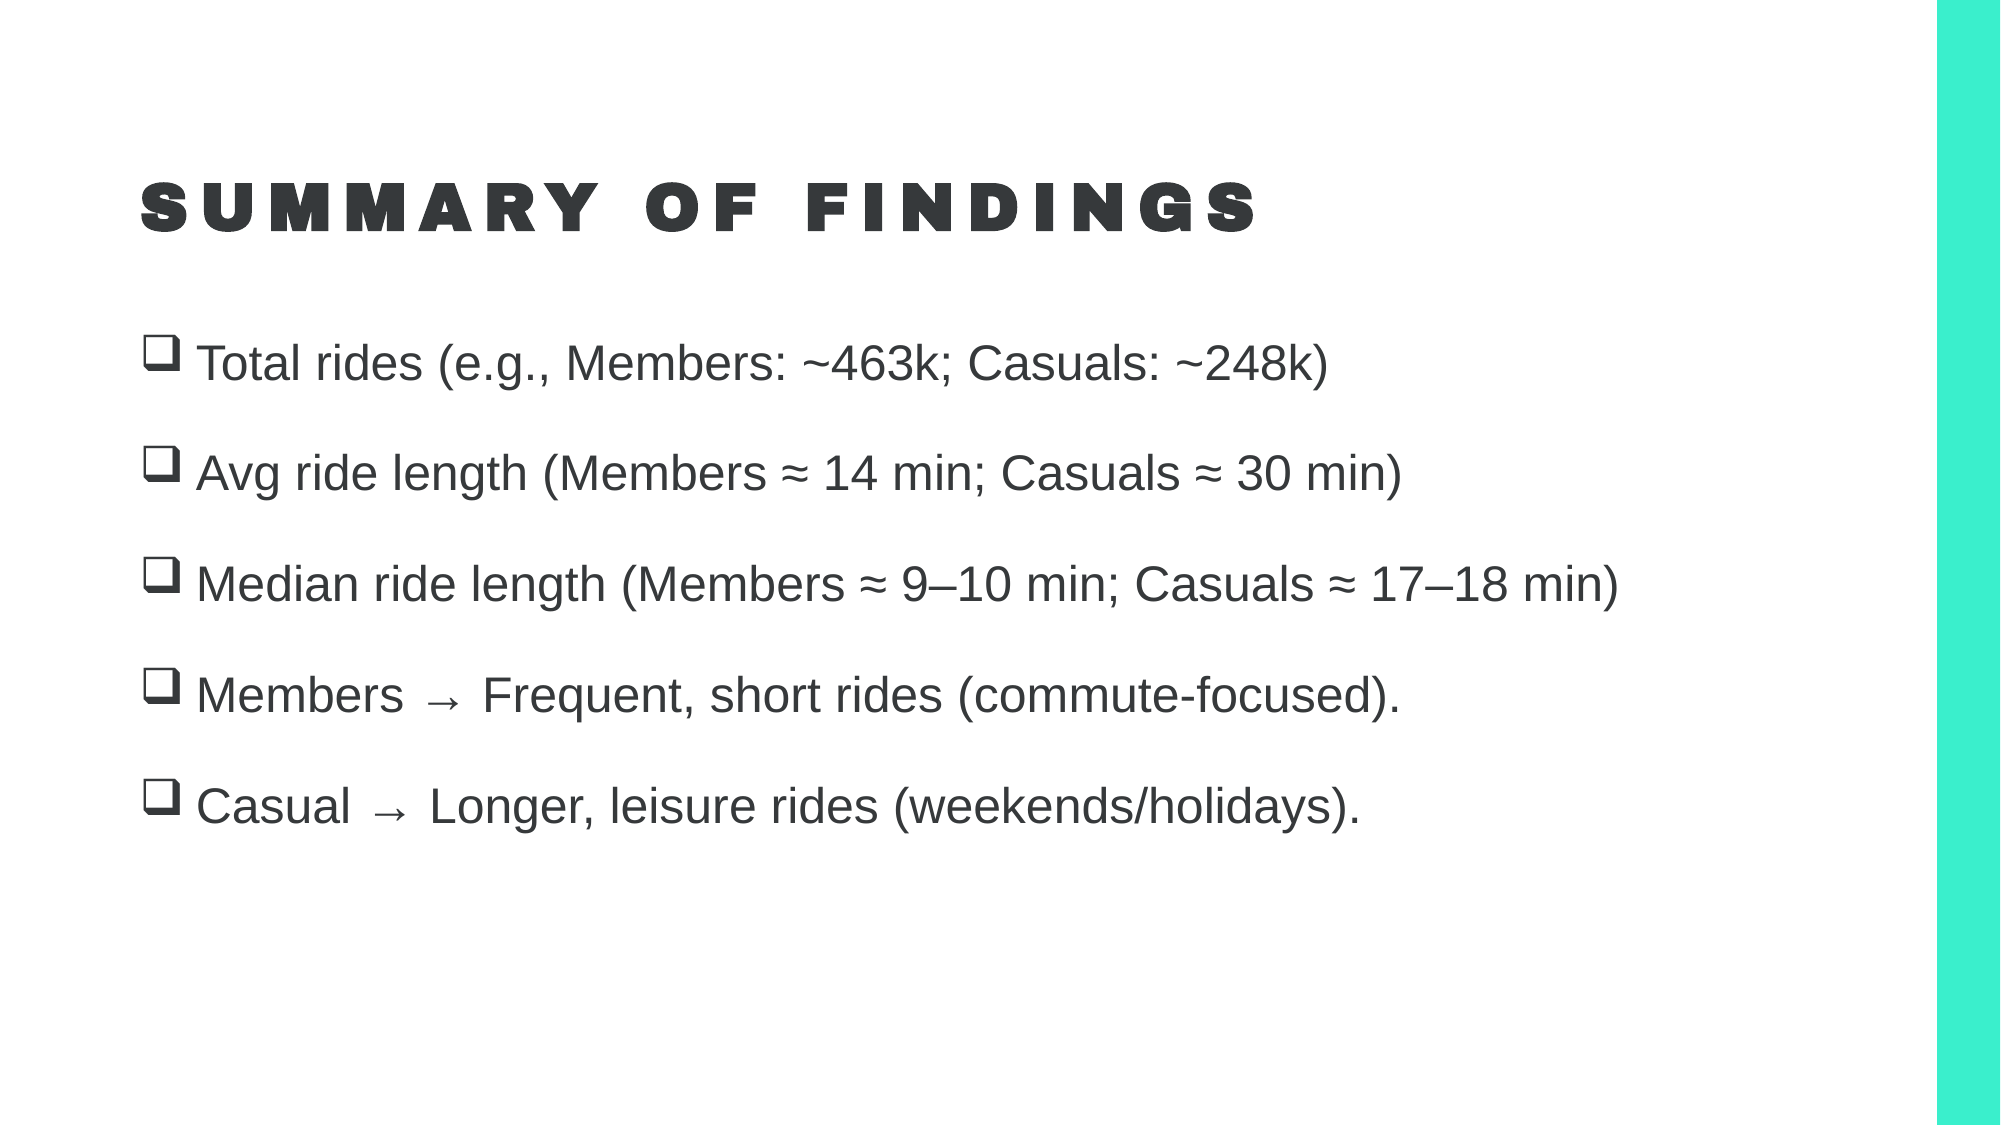

# Summary of Findings
Total rides (e.g., Members: ~463k; Casuals: ~248k)
Avg ride length (Members ≈ 14 min; Casuals ≈ 30 min)
Median ride length (Members ≈ 9–10 min; Casuals ≈ 17–18 min)
Members → Frequent, short rides (commute-focused).
Casual → Longer, leisure rides (weekends/holidays).